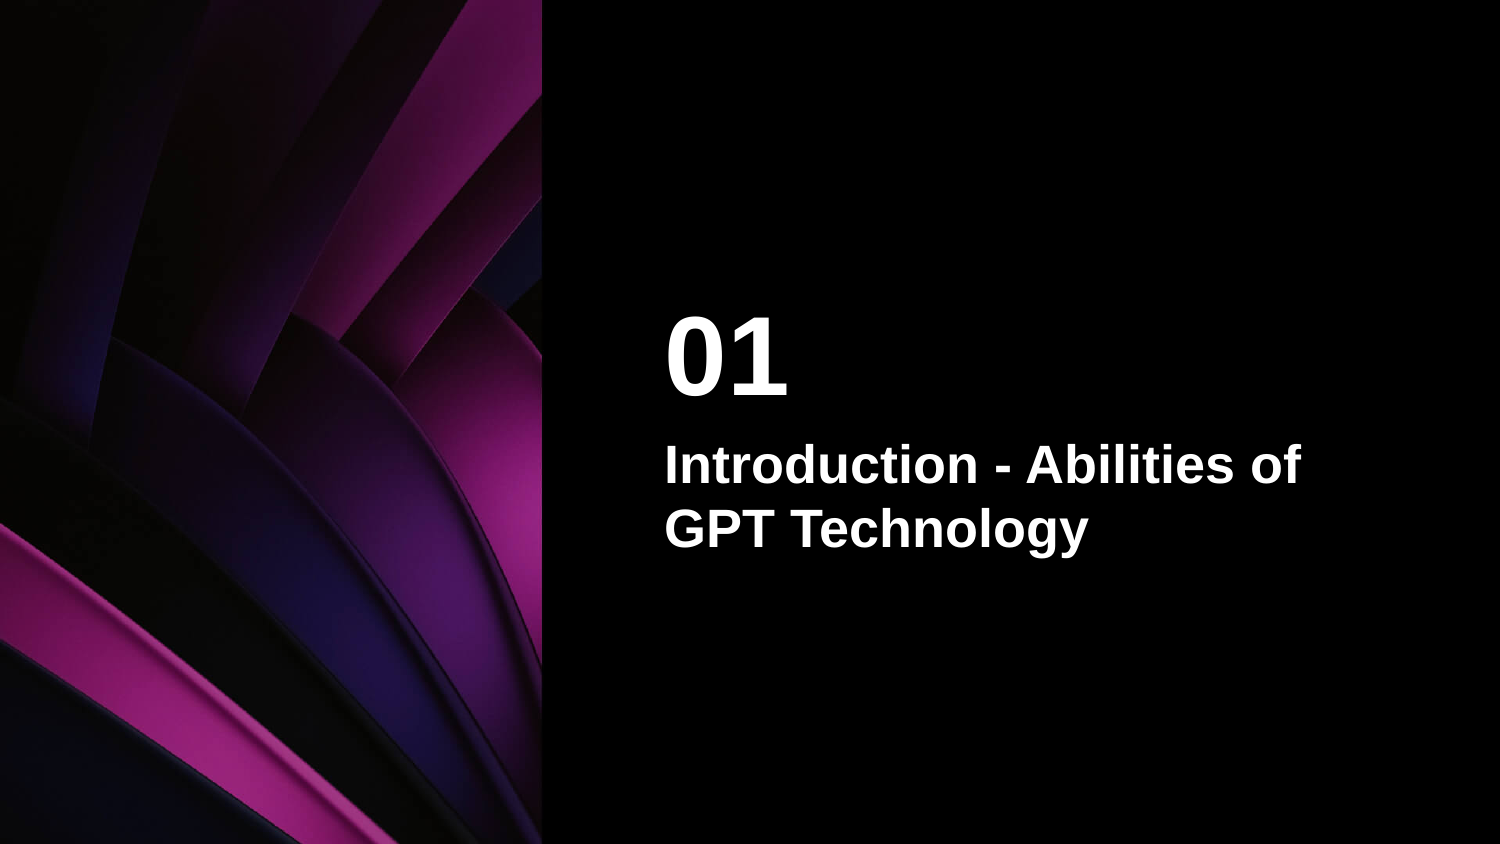

01
Introduction - Abilities of GPT Technology